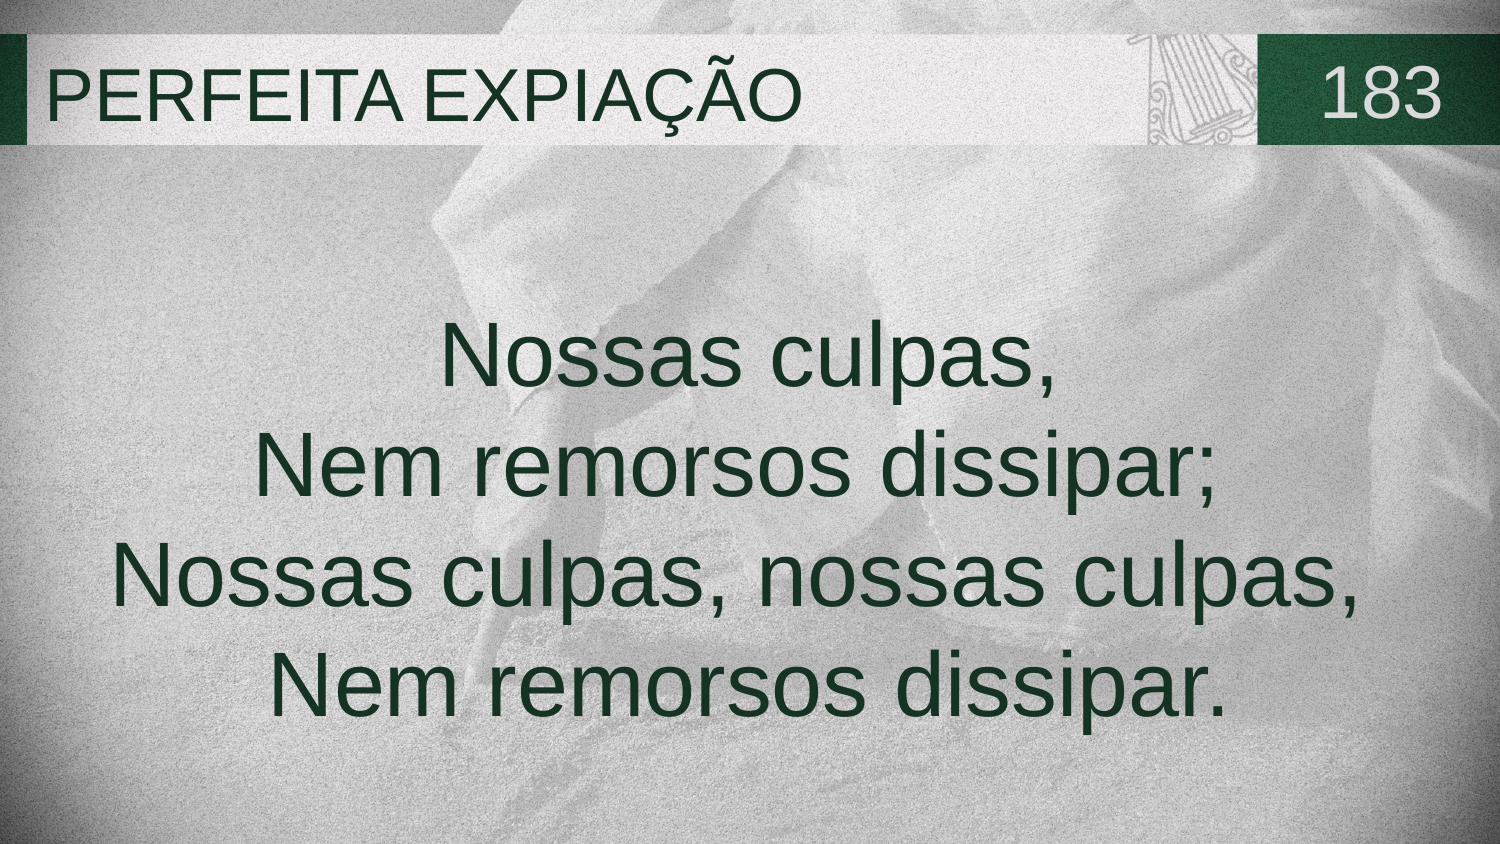

# PERFEITA EXPIAÇÃO
183
Nossas culpas,
Nem remorsos dissipar;
Nossas culpas, nossas culpas,
Nem remorsos dissipar.